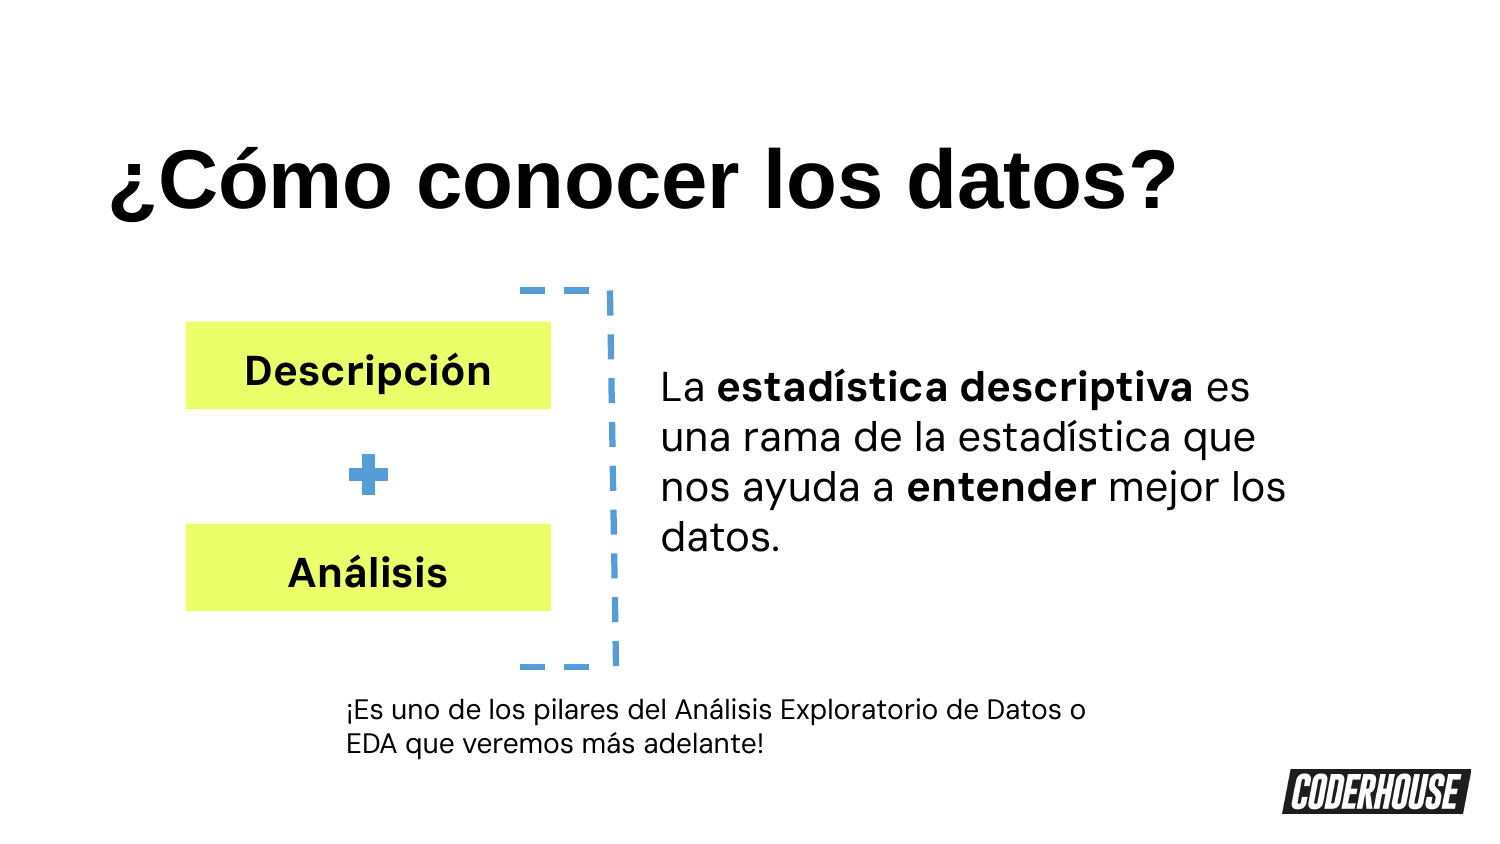

¿Cómo conocer los datos?

Descripción
La estadística descriptiva es una rama de la estadística que nos ayuda a entender mejor los datos.

Análisis
¡Es uno de los pilares del Análisis Exploratorio de Datos o EDA que veremos más adelante!